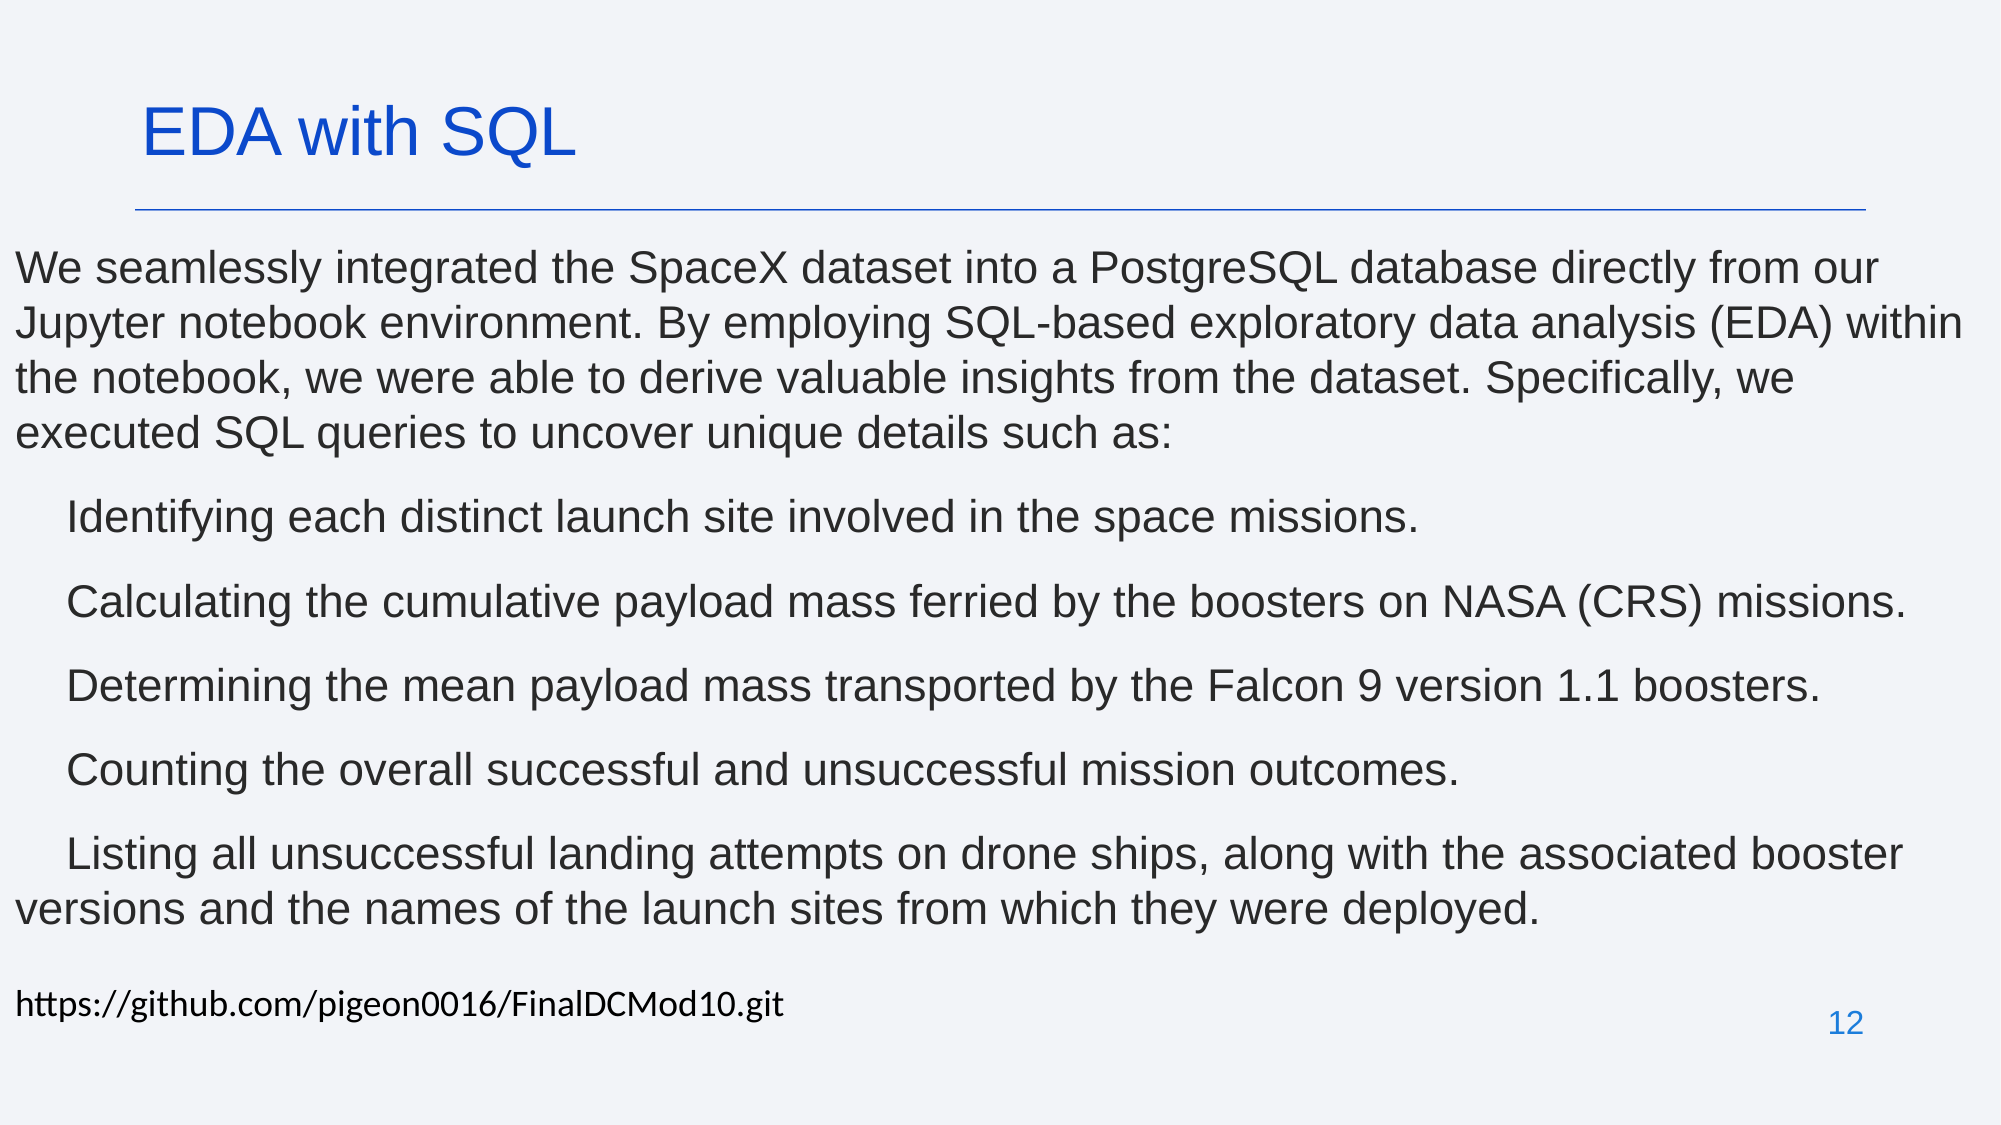

EDA with SQL
We seamlessly integrated the SpaceX dataset into a PostgreSQL database directly from our Jupyter notebook environment. By employing SQL-based exploratory data analysis (EDA) within the notebook, we were able to derive valuable insights from the dataset. Specifically, we executed SQL queries to uncover unique details such as:
    Identifying each distinct launch site involved in the space missions.
    Calculating the cumulative payload mass ferried by the boosters on NASA (CRS) missions.
    Determining the mean payload mass transported by the Falcon 9 version 1.1 boosters.
    Counting the overall successful and unsuccessful mission outcomes.
    Listing all unsuccessful landing attempts on drone ships, along with the associated booster versions and the names of the launch sites from which they were deployed.

https://github.com/pigeon0016/FinalDCMod10.git
12